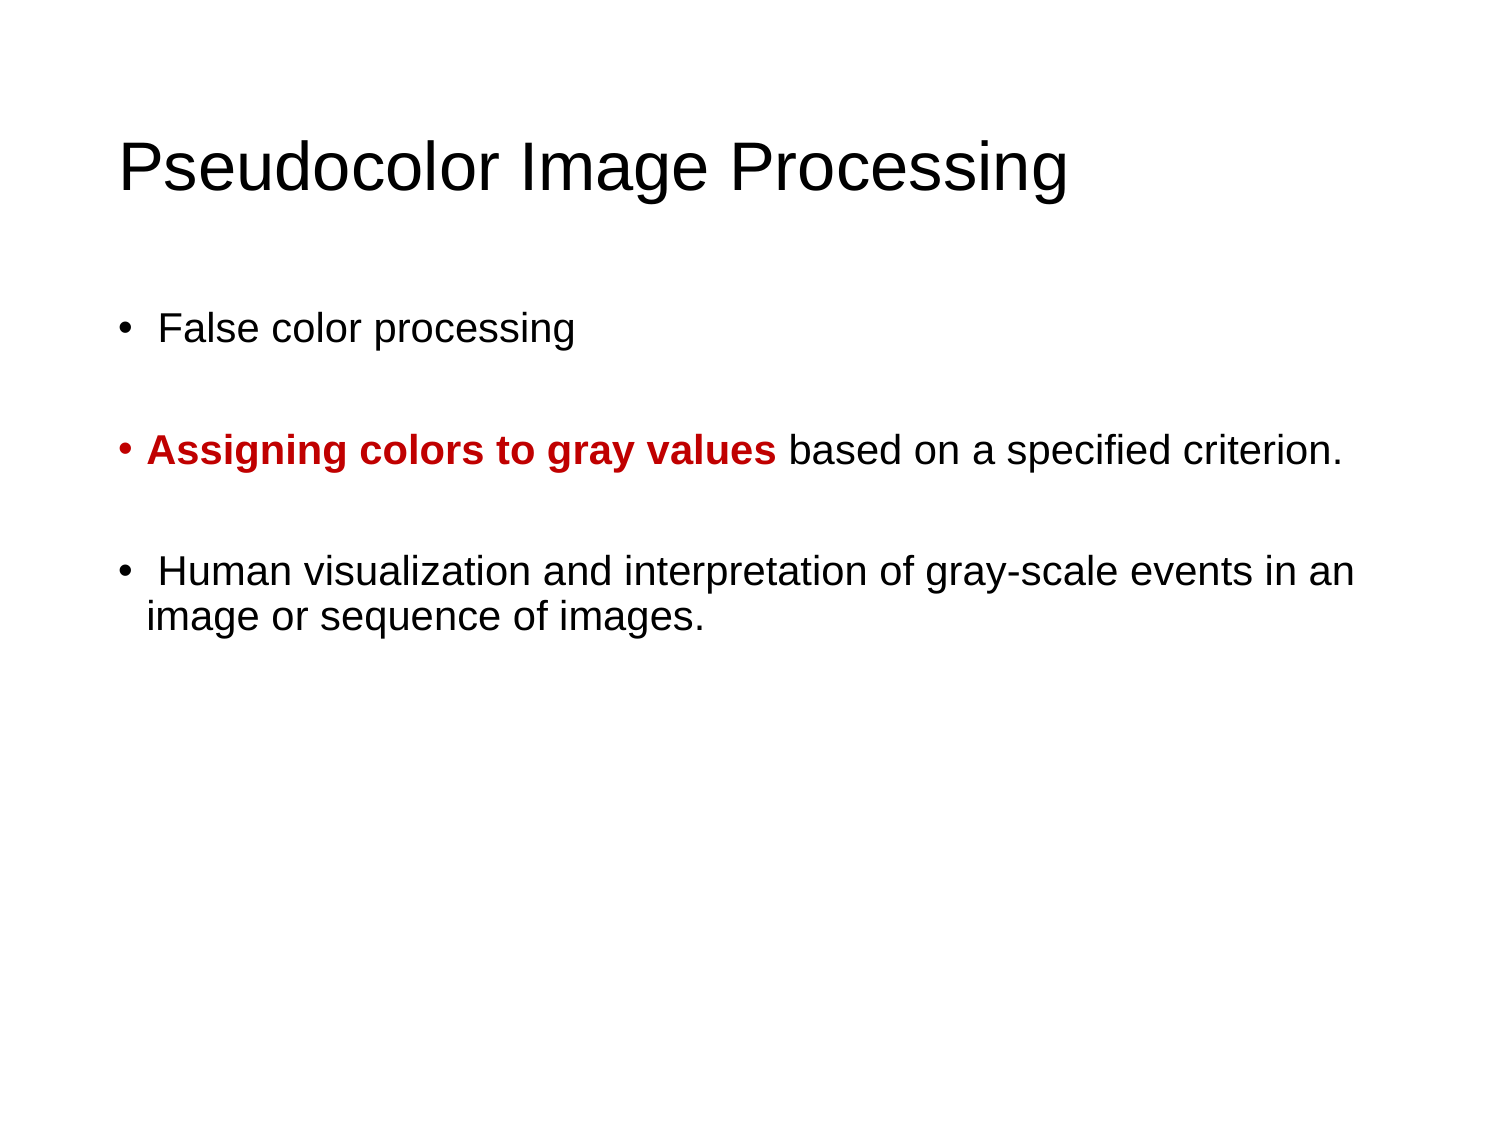

# Pseudocolor Image Processing
 False color processing

Assigning colors to gray values based on a specified criterion.

 Human visualization and interpretation of gray-scale events in an image or sequence of images.